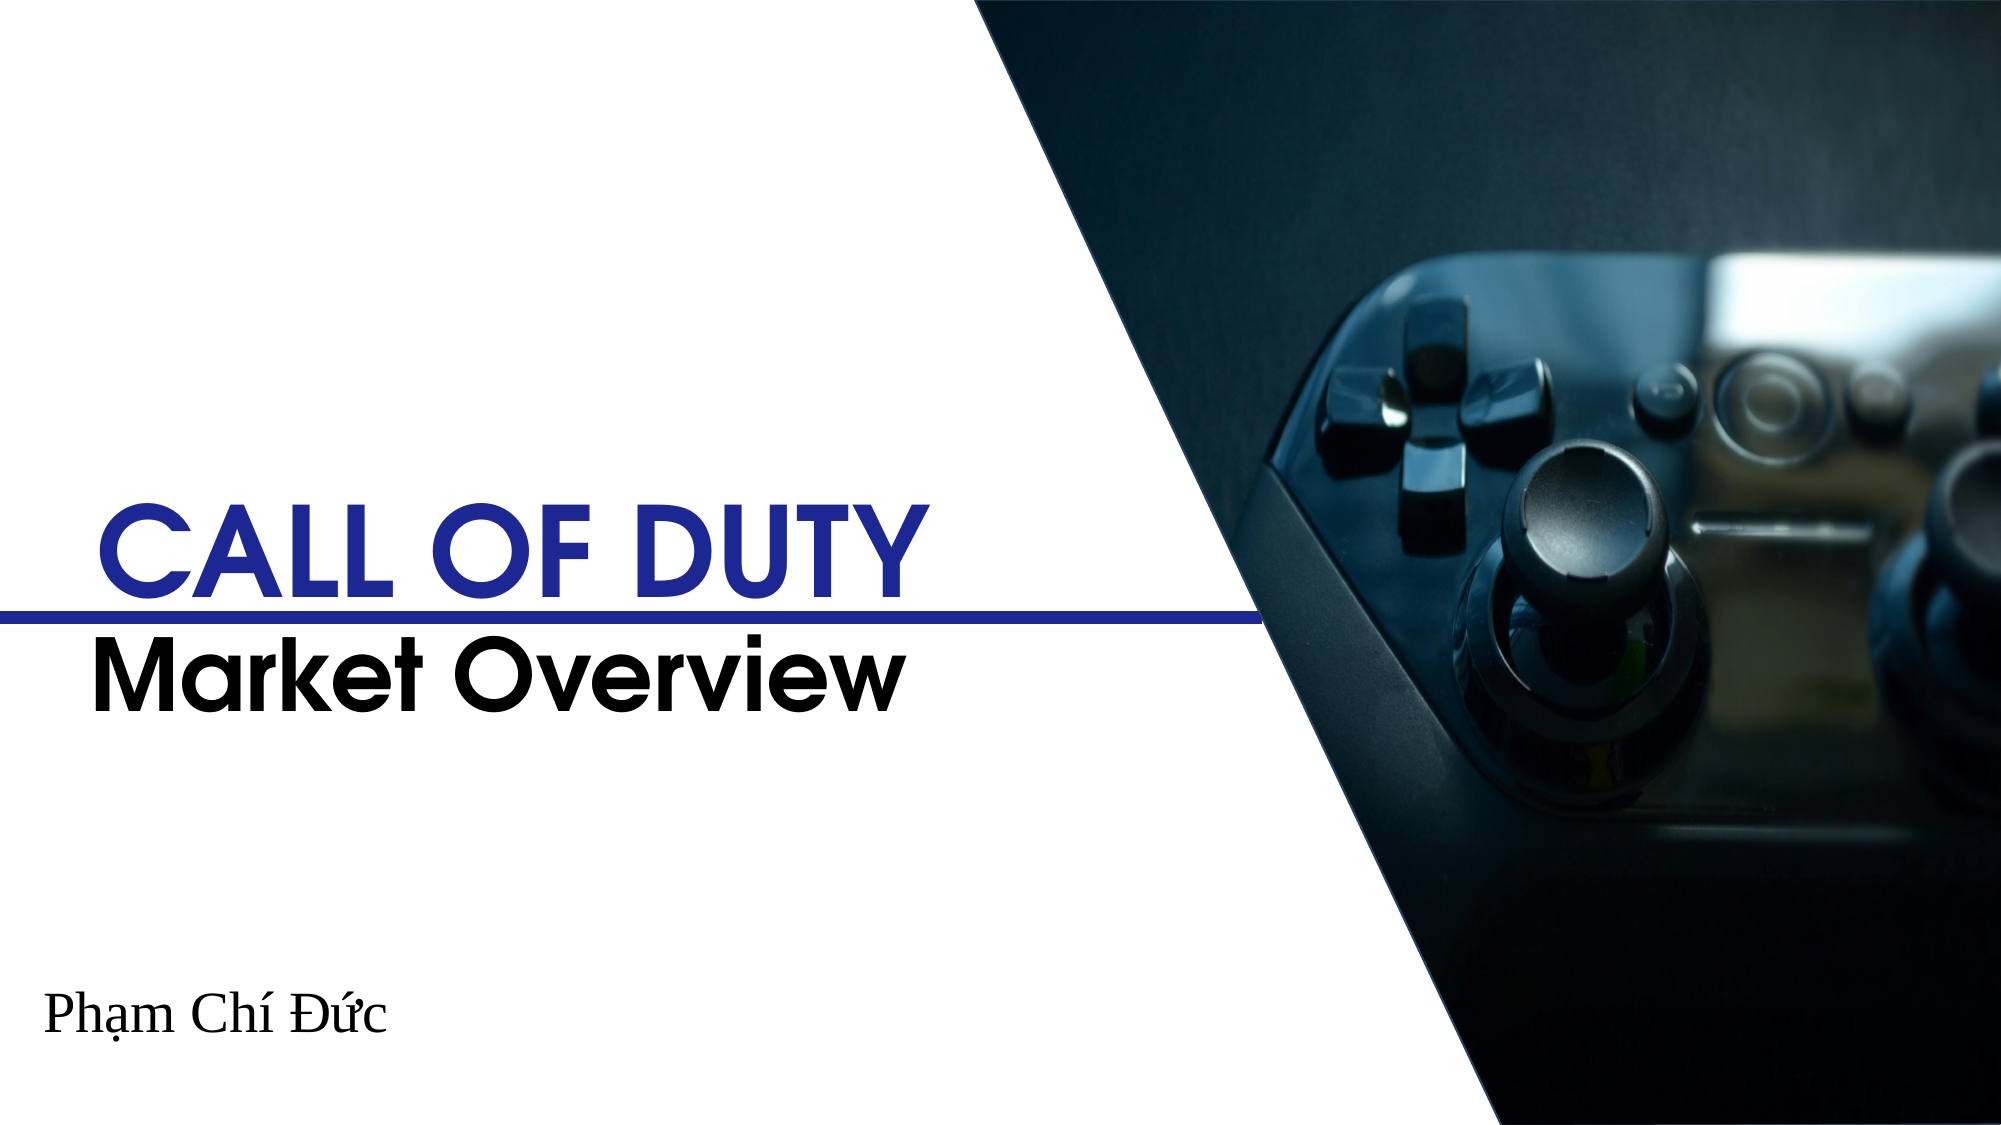

# CALL OF DUTY Market Overview
Phạm Chí Đức